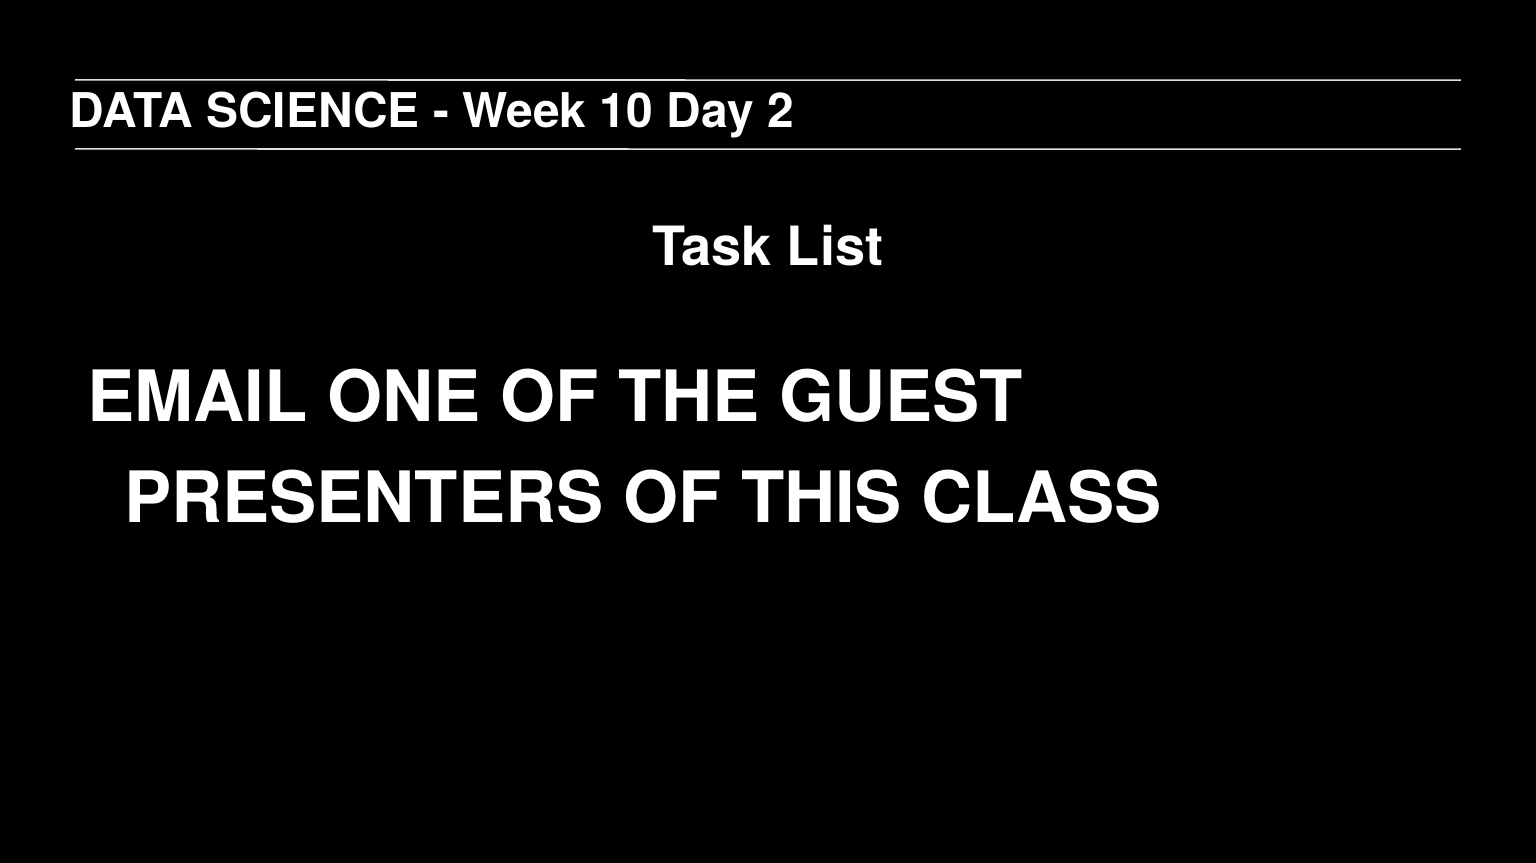

DATA SCIENCE - Week 10 Day 2
Task List

EMAIL ONE OF THE GUEST PRESENTERS OF THIS CLASS